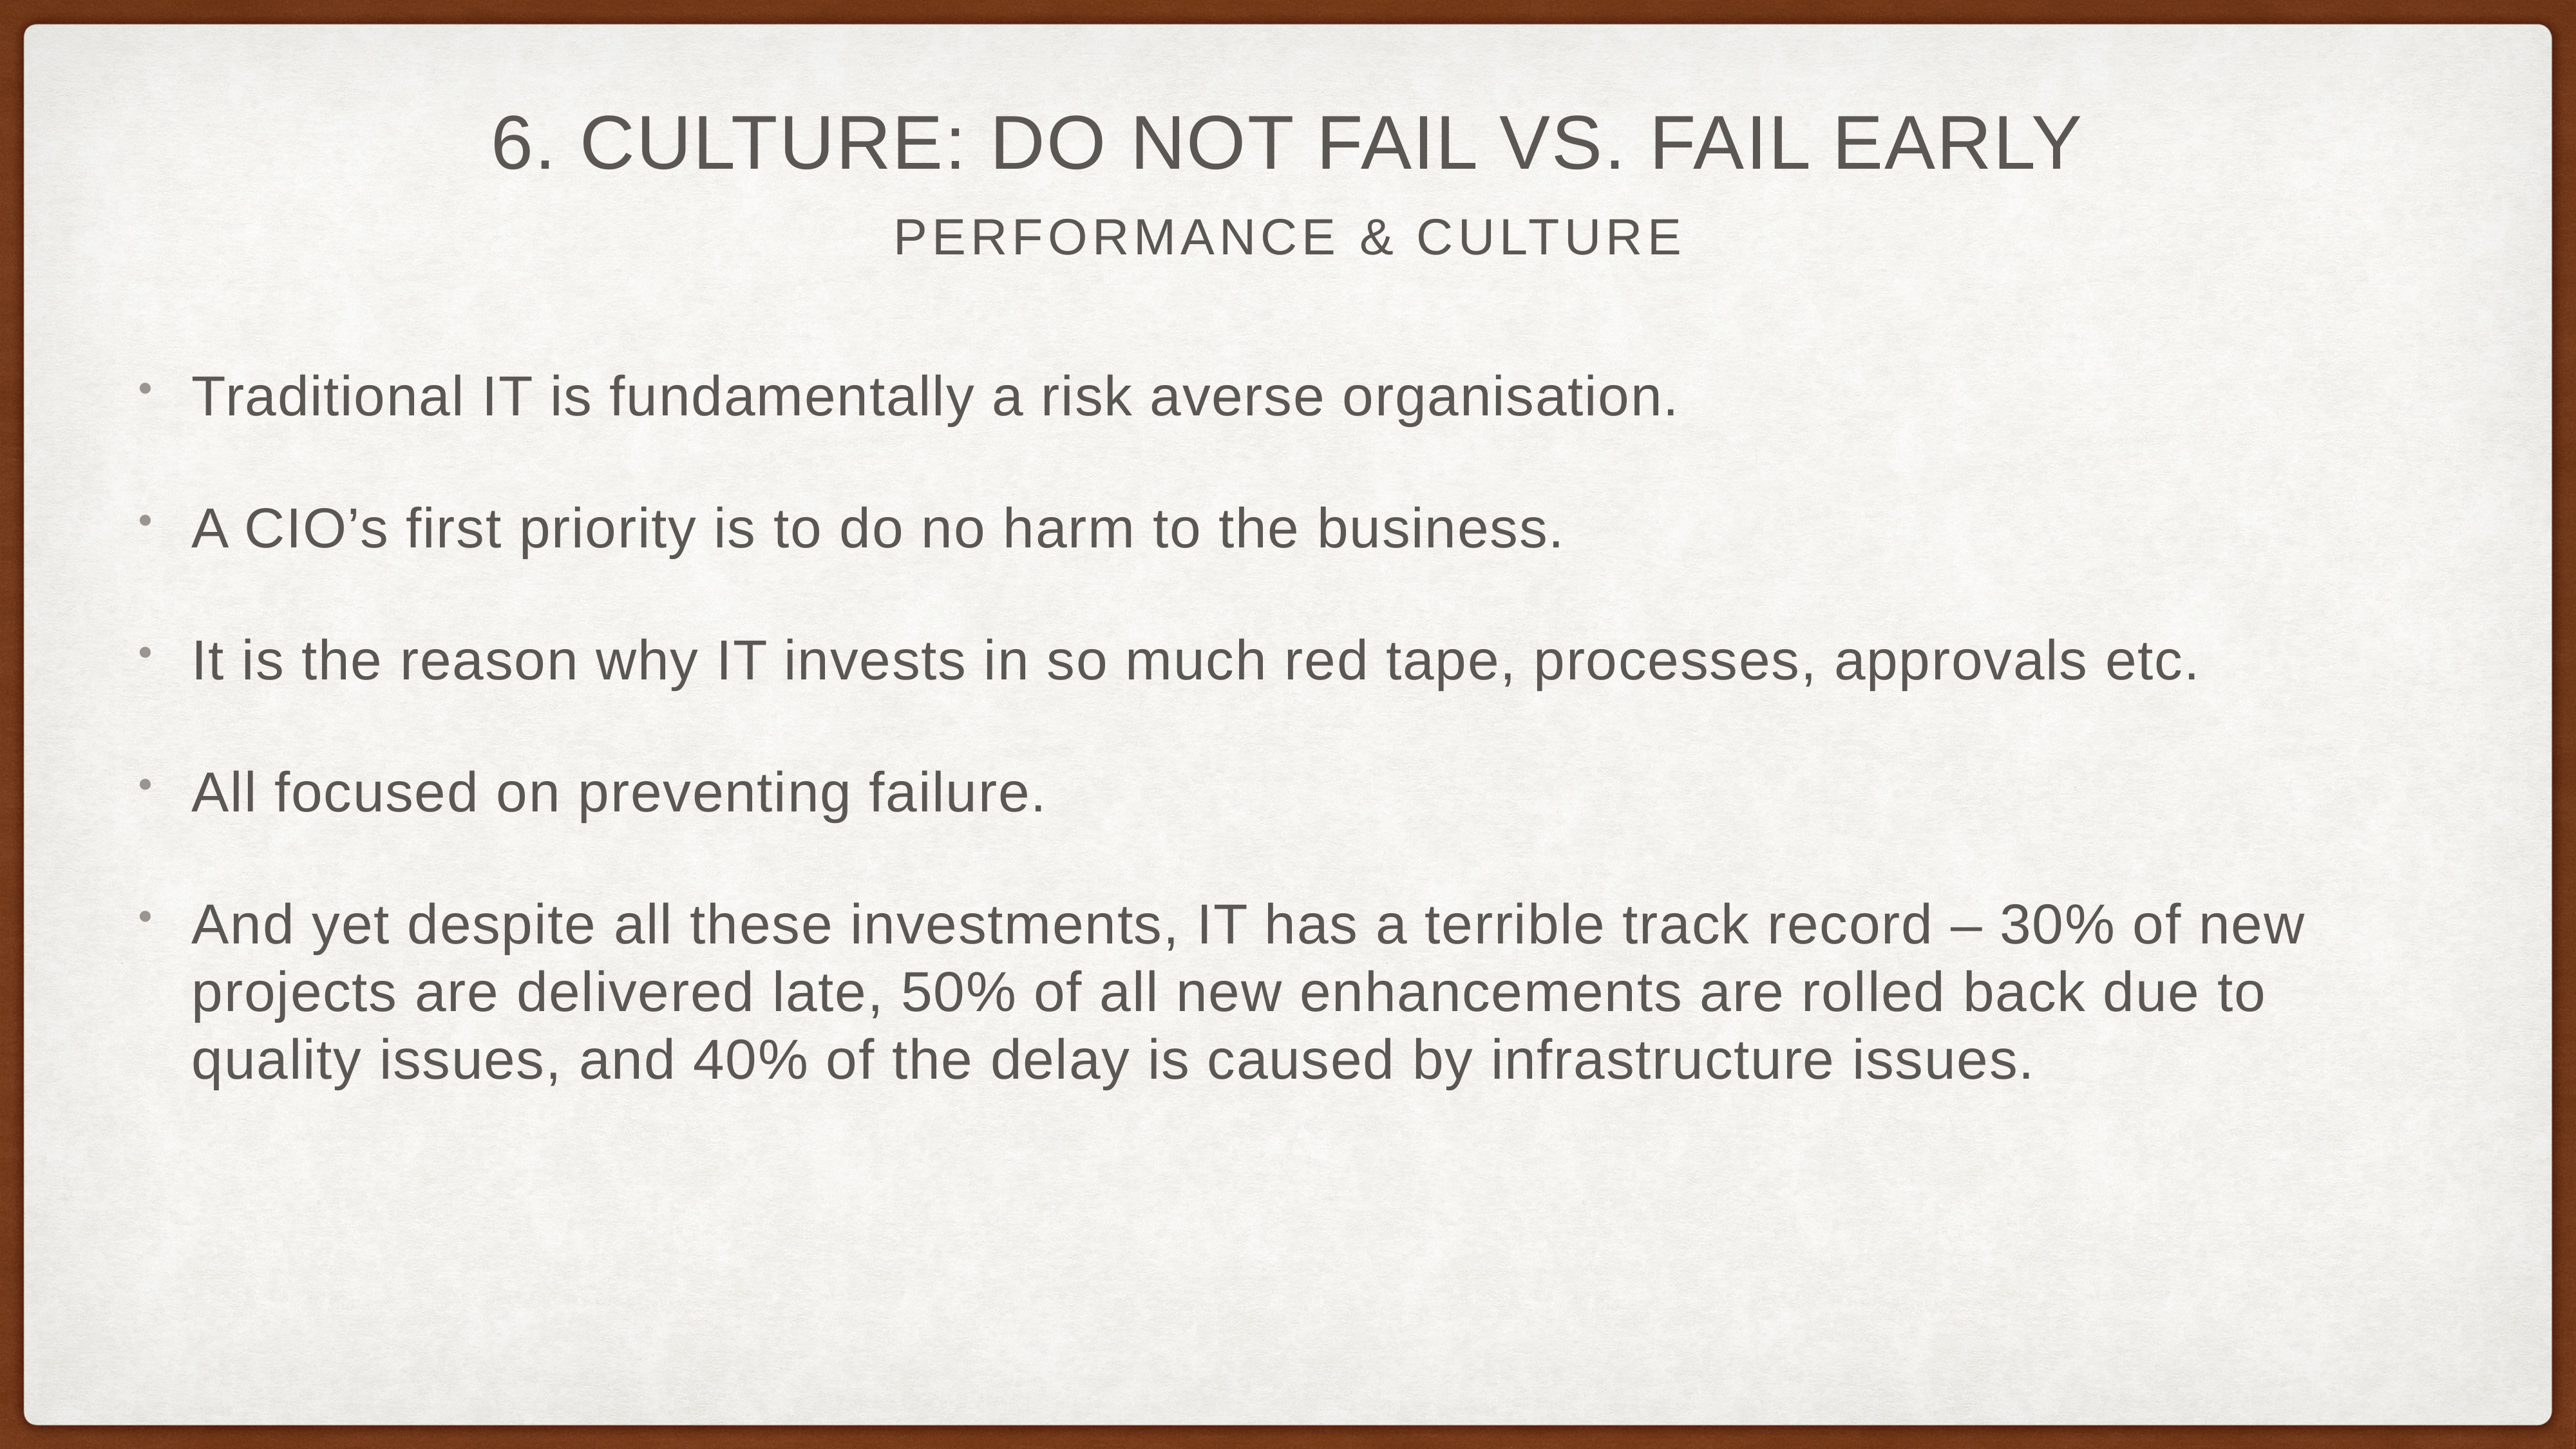

# 6. Culture: Do Not Fail vs. Fail Early
Performance & Culture
Traditional IT is fundamentally a risk averse organisation.
A CIO’s first priority is to do no harm to the business.
It is the reason why IT invests in so much red tape, processes, approvals etc.
All focused on preventing failure.
And yet despite all these investments, IT has a terrible track record – 30% of new projects are delivered late, 50% of all new enhancements are rolled back due to quality issues, and 40% of the delay is caused by infrastructure issues.